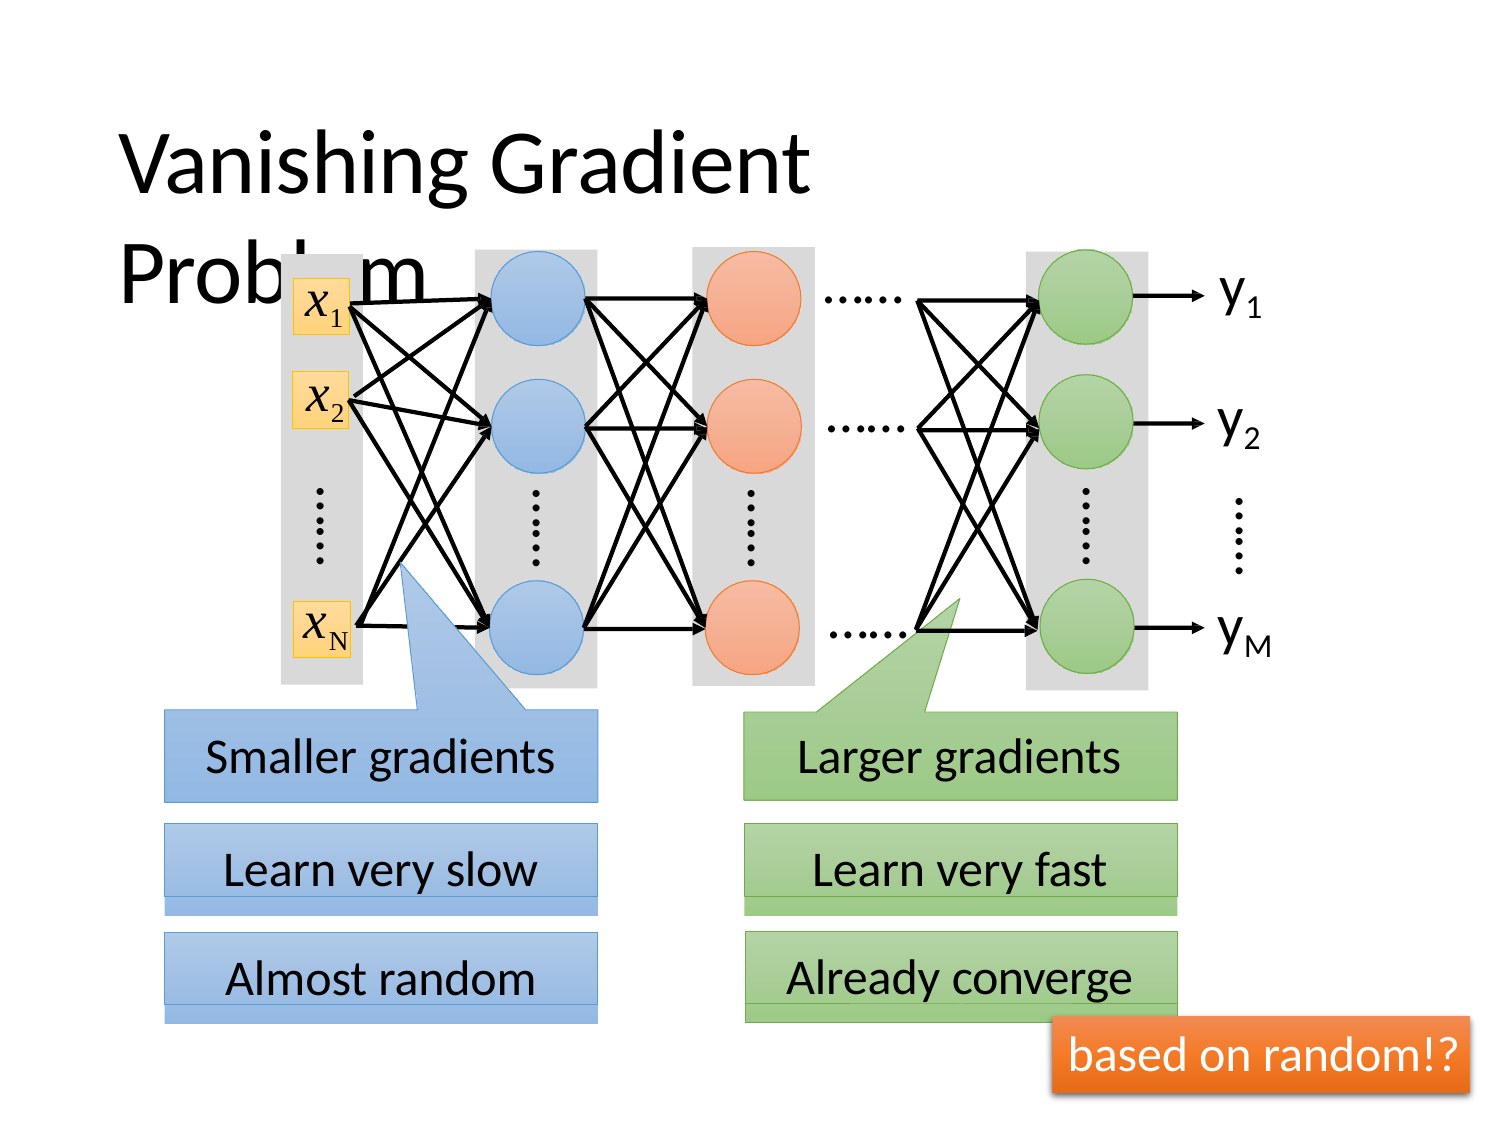

# Vanishing Gradient Problem
……
y1

x1

x2

……

y2

……
……
……
……
……

……

xN
yM

Smaller gradients
Larger gradients

Learn very slow

Learn very fast

Already converge

Almost random

based on random!?